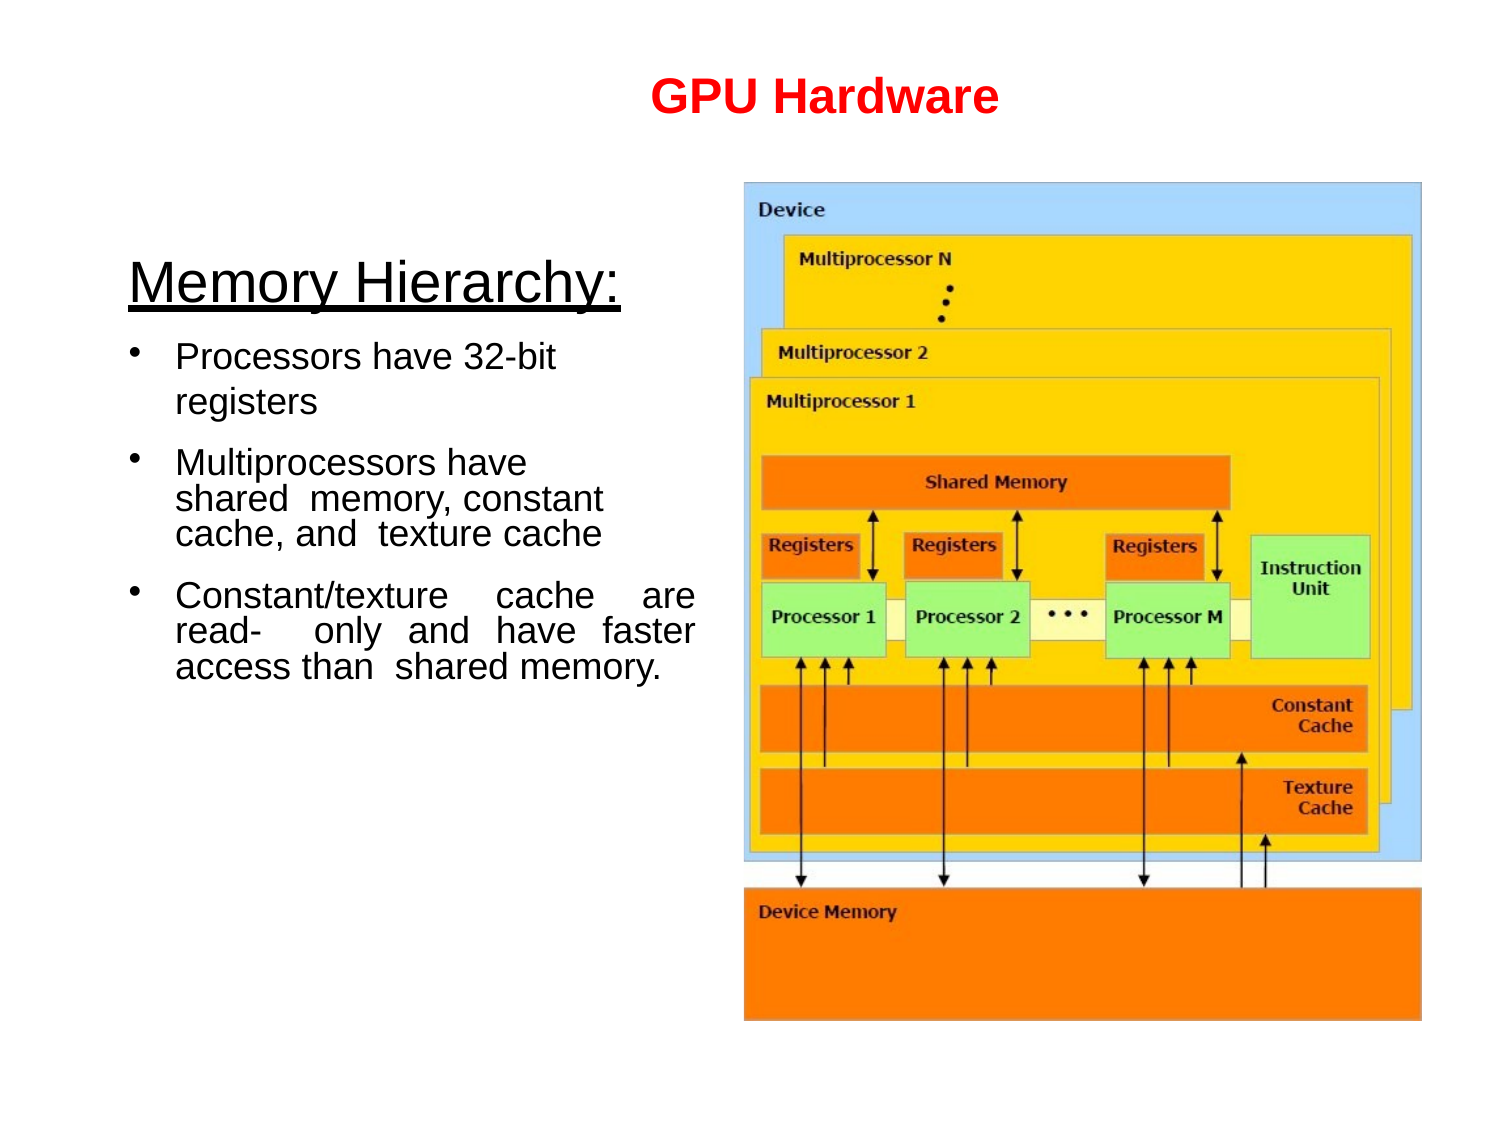

# GPU Hardware

Memory Hierarchy:
Processors have 32-bit registers
Multiprocessors have shared  memory, constant cache, and  texture cache
Constant/texture cache are read-  only and have faster access than  shared memory.